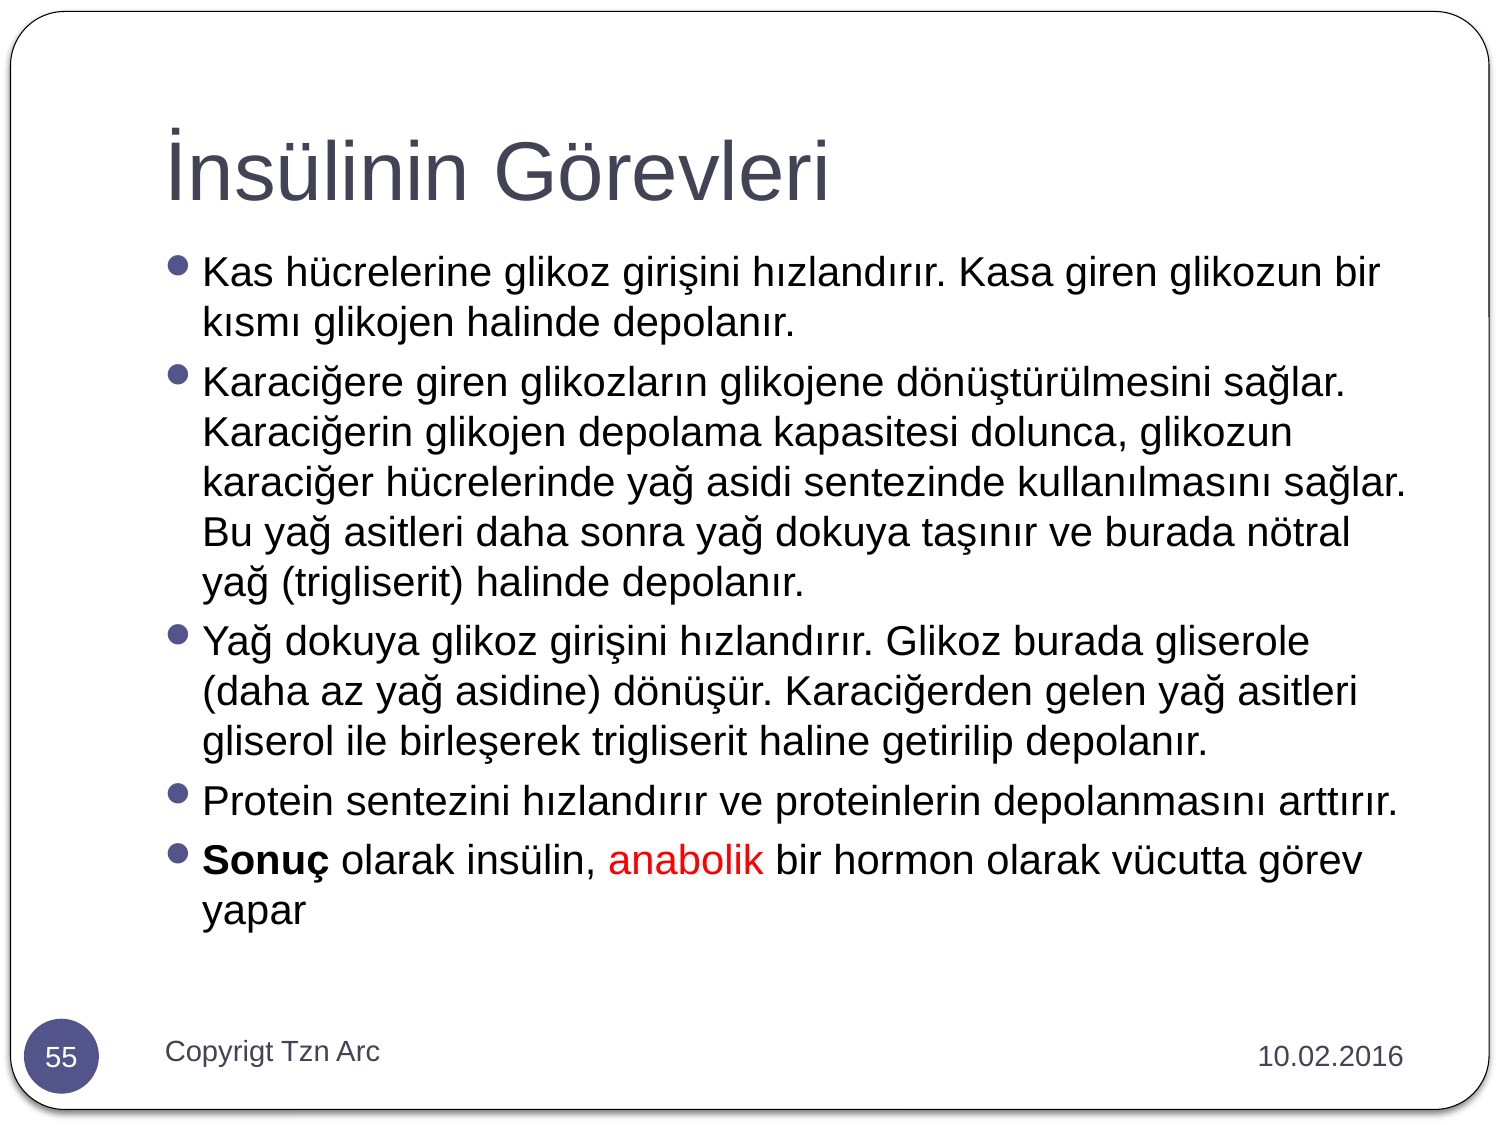

# İnsülinin Görevleri
Kas hücrelerine glikoz girişini hızlandırır. Kasa giren glikozun bir kısmı glikojen halinde depolanır.
Karaciğere giren glikozların glikojene dönüştürülmesini sağlar. Karaciğerin glikojen depolama kapasitesi dolunca, glikozun karaciğer hücrelerinde yağ asidi sentezinde kullanılmasını sağlar. Bu yağ asitleri daha sonra yağ dokuya taşınır ve burada nötral yağ (trigliserit) halinde depolanır.
Yağ dokuya glikoz girişini hızlandırır. Glikoz burada gliserole (daha az yağ asidine) dönüşür. Karaciğerden gelen yağ asitleri gliserol ile birleşerek trigliserit haline getirilip depolanır.
Protein sentezini hızlandırır ve proteinlerin depolanmasını arttırır.
Sonuç olarak insülin, anabolik bir hormon olarak vücutta görev yapar
Copyrigt Tzn Arc
10.02.2016
55